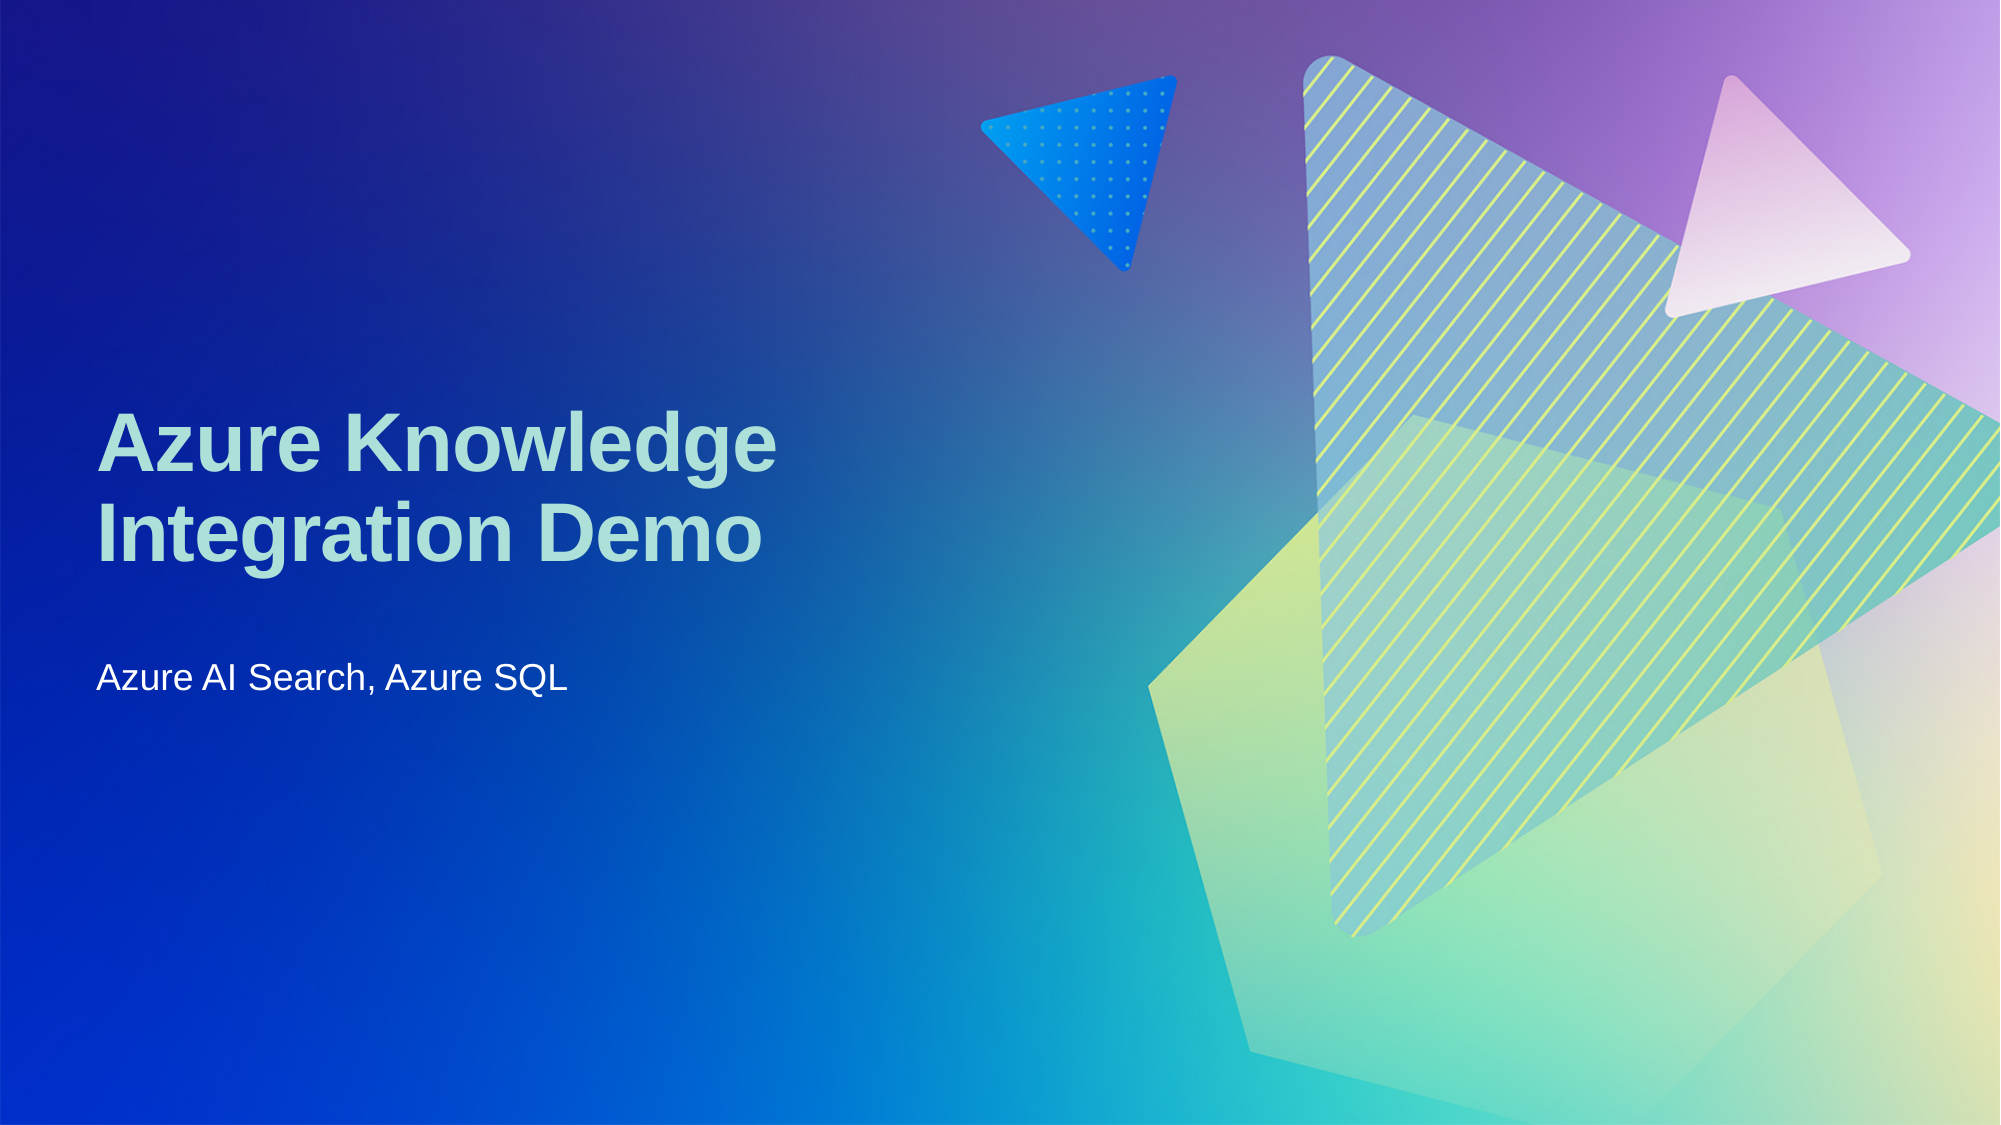

# Azure Knowledge Integration Demo
Azure AI Search, Azure SQL